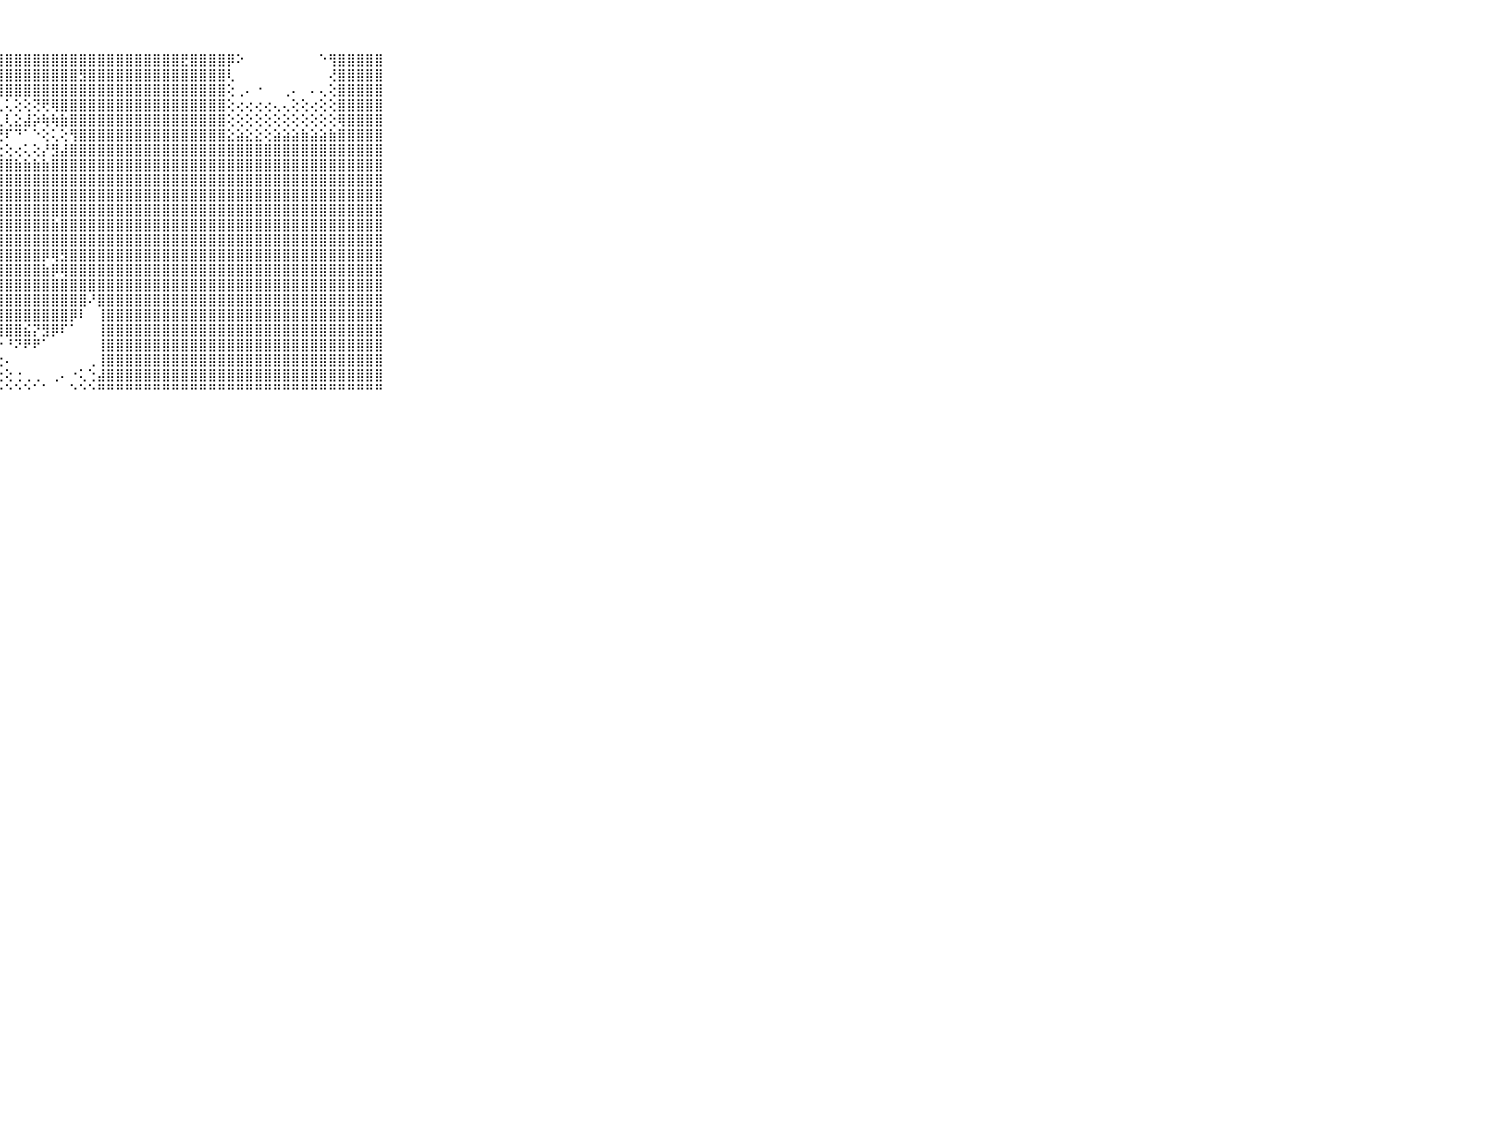

⠀⠀⠀⠀⠀⠀⠀⠀⠀⠀⠀⣿⣿⣿⣿⣿⣿⣿⣿⣿⣿⣿⣿⣿⣿⣿⣿⣿⣿⣿⣿⣿⣿⣿⣿⣿⣿⣿⣿⣿⣿⣿⣿⣿⣿⣿⣿⣟⣿⣿⣿⣿⡿⠕⠀⠀⠀⠀⠀⠀⠀⠀⠑⢻⣿⣿⣿⣿⣿⠀⠀⠀⠀⠀⠀⠀⠀⠀⠀⠀⠀
⠀⠀⠀⠀⠀⠀⠀⠀⠀⠀⠀⢻⣿⢿⢿⣿⣿⣿⣿⣿⣿⣿⣿⣿⣿⣿⣿⣿⣿⣿⣿⣿⣿⣿⣿⣿⣻⣿⣿⣿⣿⣿⣿⣿⣿⣿⣿⣿⣿⣿⣿⣿⢇⠀⠀⠀⠀⠀⠀⠀⠀⠀⠀⢜⣿⣿⣿⣿⣿⠀⠀⠀⠀⠀⠀⠀⠀⠀⠀⠀⠀
⠀⠀⠀⠀⠀⠀⠀⠀⠀⠀⠀⣿⣿⣿⣷⣿⣿⣿⣿⣿⣿⣿⣿⣿⣿⣿⣿⣿⣿⣿⣿⣿⣿⣿⣿⣿⣿⣿⣿⣿⣿⣿⣿⣿⣿⣿⣿⣿⣿⣿⣿⣿⢕⢀⠄⠐⠀⠀⢀⠄⠀⠄⢄⢕⣿⣿⣿⣿⣿⠀⠀⠀⠀⠀⠀⠀⠀⠀⠀⠀⠀
⠀⠀⠀⠀⠀⠀⠀⠀⠀⠀⠀⢝⣿⣿⣿⣿⣿⣿⣿⣿⣿⣿⣿⡿⢿⢟⠏⢅⢅⢕⢕⢝⢟⢿⣿⣿⣿⣿⣿⣿⣿⣿⣿⣿⣿⣿⣿⣿⣿⣿⣿⣿⢕⢔⢔⢔⢔⢄⢄⢕⢕⢔⢕⢕⣿⣿⣿⣿⣿⠀⠀⠀⠀⠀⠀⠀⠀⠀⠀⠀⠀
⠀⠀⠀⠀⠀⠀⠀⠀⠀⠀⠀⣿⢿⣿⣿⣿⣿⣿⣿⣿⣿⣿⢿⢇⢄⠁⢔⢇⢇⣕⣼⡵⢷⢷⣷⣿⣿⣿⣿⣿⣿⣿⣿⣿⣿⣿⣿⣿⣿⣿⣿⣿⢕⢕⢕⢕⢕⢕⢕⢕⢕⢕⢕⢕⢿⣿⣿⣿⣿⠀⠀⠀⠀⠀⠀⠀⠀⠀⠀⠀⠀
⠀⠀⠀⠀⠀⠀⠀⠀⠀⠀⠀⣿⣽⣿⣿⣿⣿⣿⣿⣿⣿⢇⢕⢕⣔⢕⢵⢞⠏⠙⠁⠑⢕⢅⢕⢻⣿⣿⣿⣿⣿⣿⣿⣿⣿⣿⣿⣿⣿⣿⣿⣿⣕⣵⣕⣕⢕⣵⣵⣵⣷⣵⣵⣷⣿⣿⣿⣿⣿⠀⠀⠀⠀⠀⠀⠀⠀⠀⠀⠀⠀
⠀⠀⠀⠀⠀⠀⠀⠀⠀⠀⠀⣿⣿⣿⣿⣿⣿⣿⣿⣿⣿⣱⣧⢱⢜⢕⢕⢕⢕⢔⢅⢕⡜⣻⣼⣿⣿⣿⣿⣿⣿⣿⣿⣿⣿⣿⣿⣿⣿⣿⣿⣿⣿⣿⣿⣿⣿⣿⣿⣿⣿⣿⣿⣿⣿⣿⣿⣿⣿⠀⠀⠀⠀⠀⠀⠀⠀⠀⠀⠀⠀
⠀⠀⠀⠀⠀⠀⠀⠀⠀⠀⠀⣿⣿⣿⣿⣿⣿⣿⣿⣿⣿⢕⢝⢻⣿⣷⣾⣿⣿⣷⣷⣷⣷⣿⣿⣿⣿⣿⣿⣿⣿⣿⣿⣿⣿⣿⣿⣿⣿⣿⣿⣿⣿⣿⣿⣿⣿⣿⣿⣿⣿⣿⣿⣿⣿⣿⣿⣿⣿⠀⠀⠀⠀⠀⠀⠀⠀⠀⠀⠀⠀
⠀⠀⠀⠀⠀⠀⠀⠀⠀⠀⠀⣿⣿⣿⣿⣿⣿⣿⣿⣿⣿⢕⢇⣼⣿⣿⣿⣿⣿⣿⣿⣿⣿⣿⣿⣿⣿⣿⣿⣿⣿⣿⣿⣿⣿⣿⣿⣿⣿⣿⣿⣿⣿⣿⣿⣿⣿⣿⣿⣿⣿⣿⣿⣿⣿⣿⣿⣿⣿⠀⠀⠀⠀⠀⠀⠀⠀⠀⠀⠀⠀
⠀⠀⠀⠀⠀⠀⠀⠀⠀⠀⠀⣿⣿⣿⣿⣿⣿⣿⣿⣿⣿⢕⢜⣿⣿⣿⣿⣿⣿⣿⣿⣿⣿⣿⣿⣿⣿⣿⣿⣿⣿⣿⣿⣿⣿⣿⣿⣿⣿⣿⣿⣿⣿⣿⣿⣿⣿⣿⣿⣿⣿⣿⣿⣿⣿⣿⣿⣿⣿⠀⠀⠀⠀⠀⠀⠀⠀⠀⠀⠀⠀
⠀⠀⠀⠀⠀⠀⠀⠀⠀⠀⠀⣿⣿⣿⣿⣿⣿⣿⣿⣿⣿⡇⢕⣿⣿⣿⣿⣿⣿⣿⣿⣿⣿⣿⣿⣿⣿⣿⣿⣿⣿⣿⣿⣿⣿⣿⣿⣿⣿⣿⣿⣿⣿⣿⣿⣿⣿⣿⣿⣿⣿⣿⣿⣿⣿⣿⣿⣿⣿⠀⠀⠀⠀⠀⠀⠀⠀⠀⠀⠀⠀
⠀⠀⠀⠀⠀⠀⠀⠀⠀⠀⠀⣿⣿⣿⣿⣿⣿⣿⣿⣿⣿⣿⣧⣿⣿⣿⣿⣿⣿⣿⣿⣿⣿⣷⣿⣿⣿⣿⣿⣿⣿⣿⣿⣿⣿⣿⣿⣿⣿⣿⣿⣿⣿⣿⣿⣿⣿⣿⣿⣿⣿⣿⣿⣿⣿⣿⣿⣿⣿⠀⠀⠀⠀⠀⠀⠀⠀⠀⠀⠀⠀
⠀⠀⠀⠀⠀⠀⠀⠀⠀⠀⠀⣿⣿⣿⣿⣿⣿⣿⣿⣿⣿⣿⣿⣿⣿⣿⣿⣿⣿⣿⣿⣿⣿⣿⣿⣿⣿⣿⣿⣿⣿⣿⣿⣿⣿⣿⣿⣿⣿⣿⣿⣿⣿⣿⣿⣿⣿⣿⣿⣿⣿⣿⣿⣿⣿⣿⣿⣿⣿⠀⠀⠀⠀⠀⠀⠀⠀⠀⠀⠀⠀
⠀⠀⠀⠀⠀⠀⠀⠀⠀⠀⠀⣿⣿⣿⣿⣿⣿⣿⣿⣿⣿⣿⣿⣿⣿⣿⣿⣿⣿⣿⣿⣿⡿⢿⣻⣿⣿⣿⣿⣿⣿⣿⣿⣿⣿⣿⣿⣿⣿⣿⣿⣿⣿⣿⣿⣿⣿⣿⣿⣿⣿⣿⣿⣿⣿⣿⣿⣿⣿⠀⠀⠀⠀⠀⠀⠀⠀⠀⠀⠀⠀
⠀⠀⠀⠀⠀⠀⠀⠀⠀⠀⠀⣿⣿⣿⣿⣿⣿⣿⣿⣿⣿⣿⣿⣿⣿⣿⣿⣿⣿⣿⣿⣿⣷⡿⢿⣿⣿⣿⣿⣿⣿⣿⣿⣿⣿⣿⣿⣿⣿⣿⣿⣿⣿⣿⣿⣿⣿⣿⣿⣿⣿⣿⣿⣿⣿⣿⣿⣿⣿⠀⠀⠀⠀⠀⠀⠀⠀⠀⠀⠀⠀
⠀⠀⠀⠀⠀⠀⠀⠀⠀⠀⠀⣿⣿⣿⣿⣿⣿⣿⣿⣿⣿⣿⣿⣿⣿⣿⣿⣿⣿⣿⣿⣿⣿⣿⣿⣿⣿⣿⣿⣿⣿⣿⣿⣿⣿⣿⣿⣿⣿⣿⣿⣿⣿⣿⣿⣿⣿⣿⣿⣿⣿⣿⣿⣿⣿⣿⣿⣿⣿⠀⠀⠀⠀⠀⠀⠀⠀⠀⠀⠀⠀
⠀⠀⠀⠀⠀⠀⠀⠀⠀⠀⠀⣿⣿⣿⣿⣿⣿⣿⣿⣿⣿⣿⣿⣿⣿⣿⣿⣿⣿⣿⣿⣿⣿⣿⣿⣿⣿⠜⣿⣿⣿⣿⣿⣿⣿⣿⣿⣿⣿⣿⣿⣿⣿⣿⣿⣿⣿⣿⣿⣿⣿⣿⣿⣿⣿⣿⣿⣿⣿⠀⠀⠀⠀⠀⠀⠀⠀⠀⠀⠀⠀
⠀⠀⠀⠀⠀⠀⠀⠀⠀⠀⠀⣿⣿⣿⣿⣿⣿⣿⣿⣿⣿⣿⣿⣿⡇⢿⣿⣿⣿⣿⣿⣿⣿⣿⣿⡿⠇⠀⢸⣿⣿⣿⣿⣿⣿⣿⣿⣿⣿⣿⣿⣿⣿⣿⣿⣿⣿⣿⣿⣿⣿⣿⣿⣿⣿⣿⣿⣿⣿⠀⠀⠀⠀⠀⠀⠀⠀⠀⠀⠀⠀
⠀⠀⠀⠀⠀⠀⠀⠀⠀⠀⠀⣿⣿⣿⣿⣿⣿⣿⣿⣿⣿⣿⣿⣿⣿⢕⢝⢿⣿⣿⣮⡝⣻⡿⠏⠁⠀⠀⢸⣿⣿⣿⣿⣿⣿⣿⣿⣿⣿⣿⣿⣿⣿⣿⣿⣿⣿⣿⣿⣿⣿⣿⣿⣿⣿⣿⣿⣿⣿⠀⠀⠀⠀⠀⠀⠀⠀⠀⠀⠀⠀
⠀⠀⠀⠀⠀⠀⠀⠀⠀⠀⠀⣿⣿⣿⣿⣿⣿⣿⣿⣿⣿⣿⣿⣿⣿⡕⢕⠕⠘⠝⠟⠟⠁⠀⠀⠀⠀⠀⢸⣿⣿⣿⣿⣿⣿⣿⣿⣿⣿⣿⣿⣿⣿⣿⣿⣿⣿⣿⣿⣿⣿⣿⣿⣿⣿⣿⣿⣿⣿⠀⠀⠀⠀⠀⠀⠀⠀⠀⠀⠀⠀
⠀⠀⠀⠀⠀⠀⠀⠀⠀⠀⠀⣿⣿⣿⣿⣿⣿⣿⣿⣿⣿⣿⣿⣿⣿⢁⢕⢔⠄⠀⠀⠀⠀⠀⠀⠀⠀⢀⢸⣿⣿⣿⣿⣿⣿⣿⣿⣿⣿⣿⣿⣿⣿⣿⣿⣿⣿⣿⣿⣿⣿⣿⣿⣿⣿⣿⣿⣿⣿⠀⠀⠀⠀⠀⠀⠀⠀⠀⠀⠀⠀
⠀⠀⠀⠀⠀⠀⠀⠀⠀⠀⠀⣿⣿⣿⣿⣿⣿⣿⣿⣿⣿⣿⣿⣿⣿⣧⡕⢕⢕⢐⢀⢀⠀⢀⠄⠐⢅⢑⣼⣿⣿⣿⣿⣿⣿⣿⣿⣿⣿⣿⣿⣿⣿⣿⣿⣿⣿⣿⣿⣿⣿⣿⣿⣿⣿⣿⣿⣿⣿⠀⠀⠀⠀⠀⠀⠀⠀⠀⠀⠀⠀
⠀⠀⠀⠀⠀⠀⠀⠀⠀⠀⠀⠛⠛⠛⠛⠛⠛⠛⠛⠛⠛⠛⠛⠛⠛⠛⠓⠑⠑⠑⠑⠁⠁⠀⠀⠑⠑⠑⠛⠛⠛⠛⠛⠛⠛⠛⠛⠛⠛⠛⠛⠛⠛⠛⠛⠛⠛⠛⠛⠛⠛⠛⠛⠛⠛⠛⠛⠛⠛⠀⠀⠀⠀⠀⠀⠀⠀⠀⠀⠀⠀